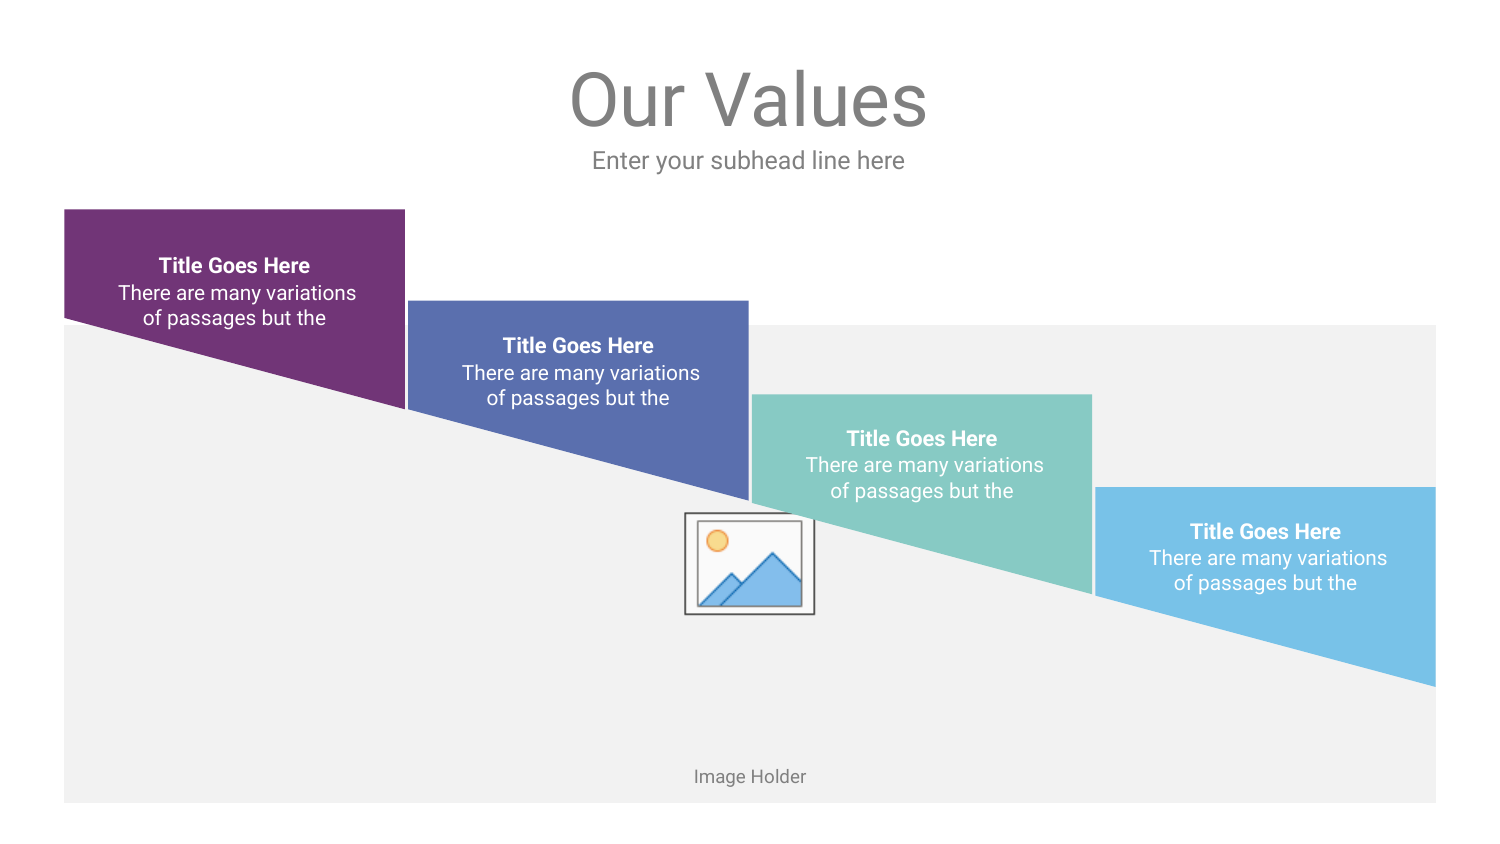

# Our Values
Enter your subhead line here

Title Goes Here
 There are many variations of passages but the

Title Goes Here
 There are many variations of passages but the

Title Goes Here
 There are many variations of passages but the

Title Goes Here
 There are many variations of passages but the